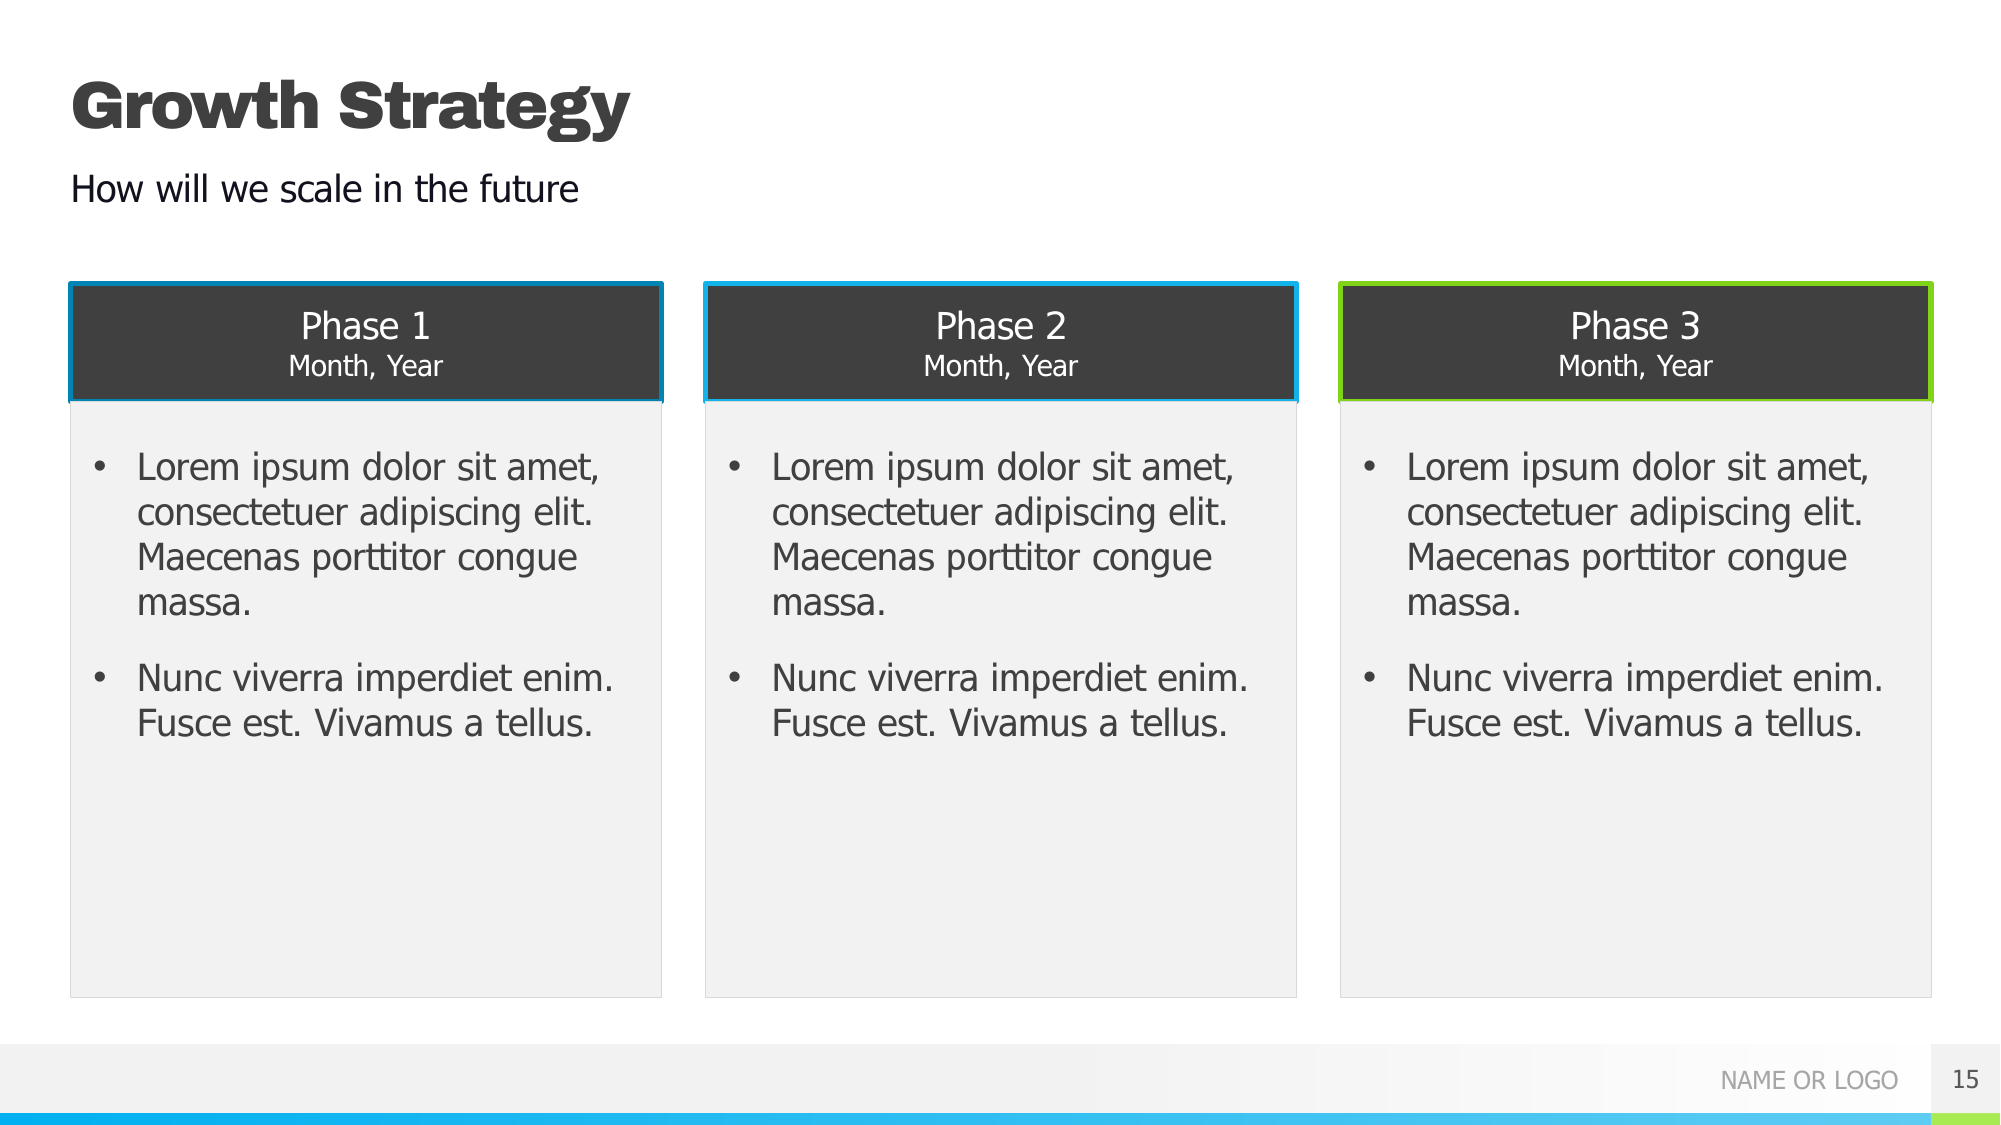

# Growth Strategy
How will we scale in the future
Phase 1
Month, Year
Phase 2
Month, Year
Phase 3
Month, Year
Lorem ipsum dolor sit amet, consectetuer adipiscing elit. Maecenas porttitor congue massa.
Nunc viverra imperdiet enim. Fusce est. Vivamus a tellus.
Lorem ipsum dolor sit amet, consectetuer adipiscing elit. Maecenas porttitor congue massa.
Nunc viverra imperdiet enim. Fusce est. Vivamus a tellus.
Lorem ipsum dolor sit amet, consectetuer adipiscing elit. Maecenas porttitor congue massa.
Nunc viverra imperdiet enim. Fusce est. Vivamus a tellus.
15